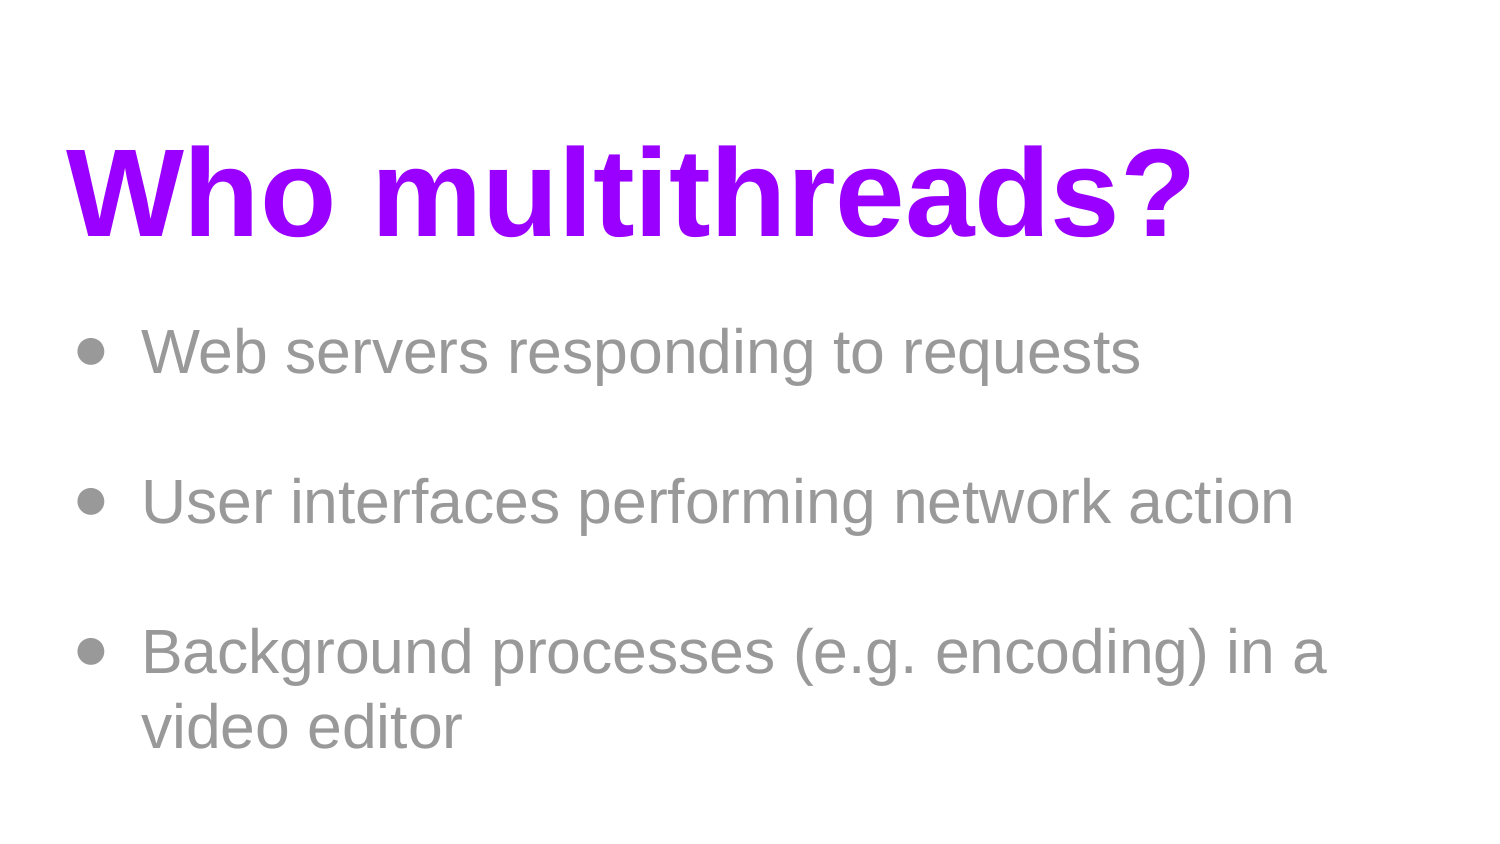

# Who multithreads?
Web servers responding to requests
User interfaces performing network action
Background processes (e.g. encoding) in a video editor